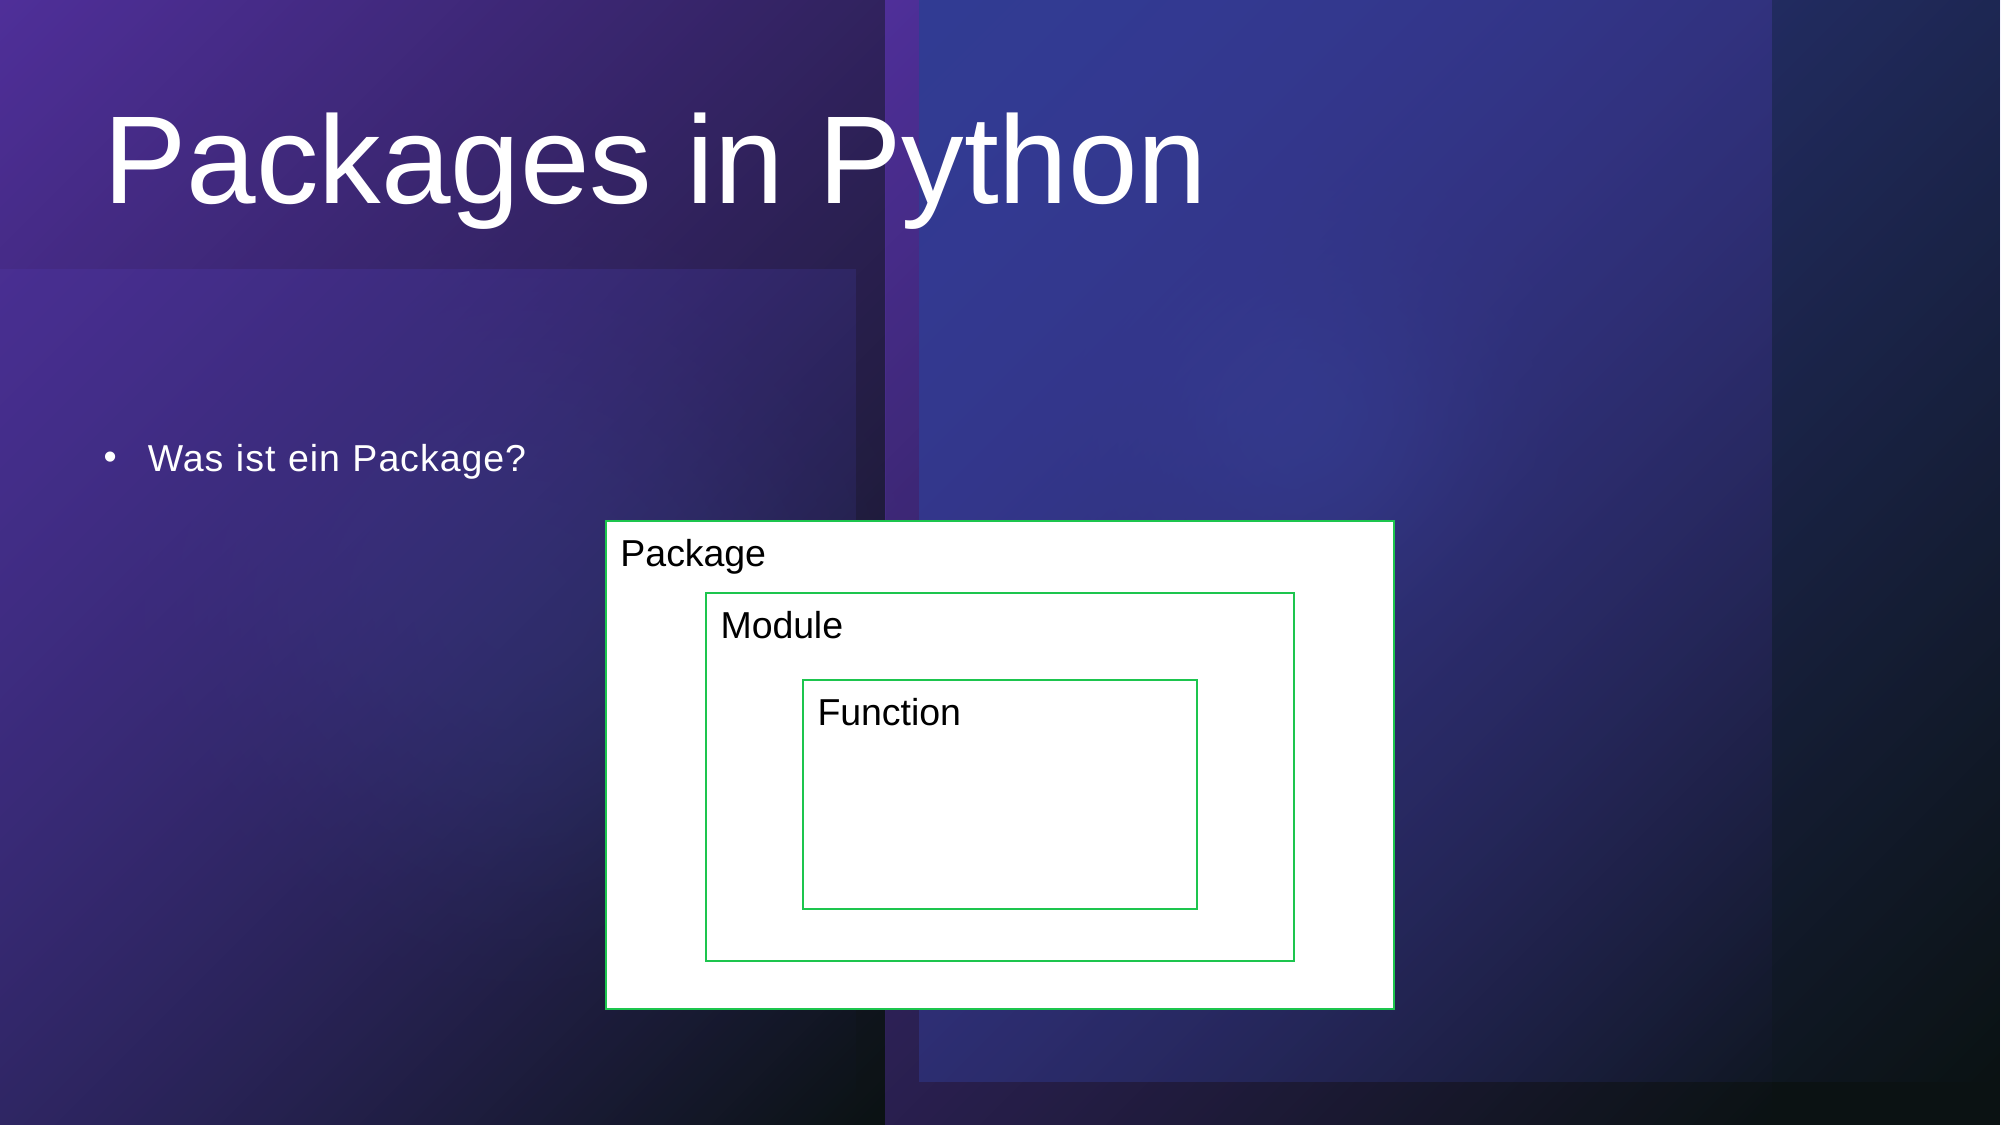

# Packages in Python
Was ist ein Package?

Package
Module
Function